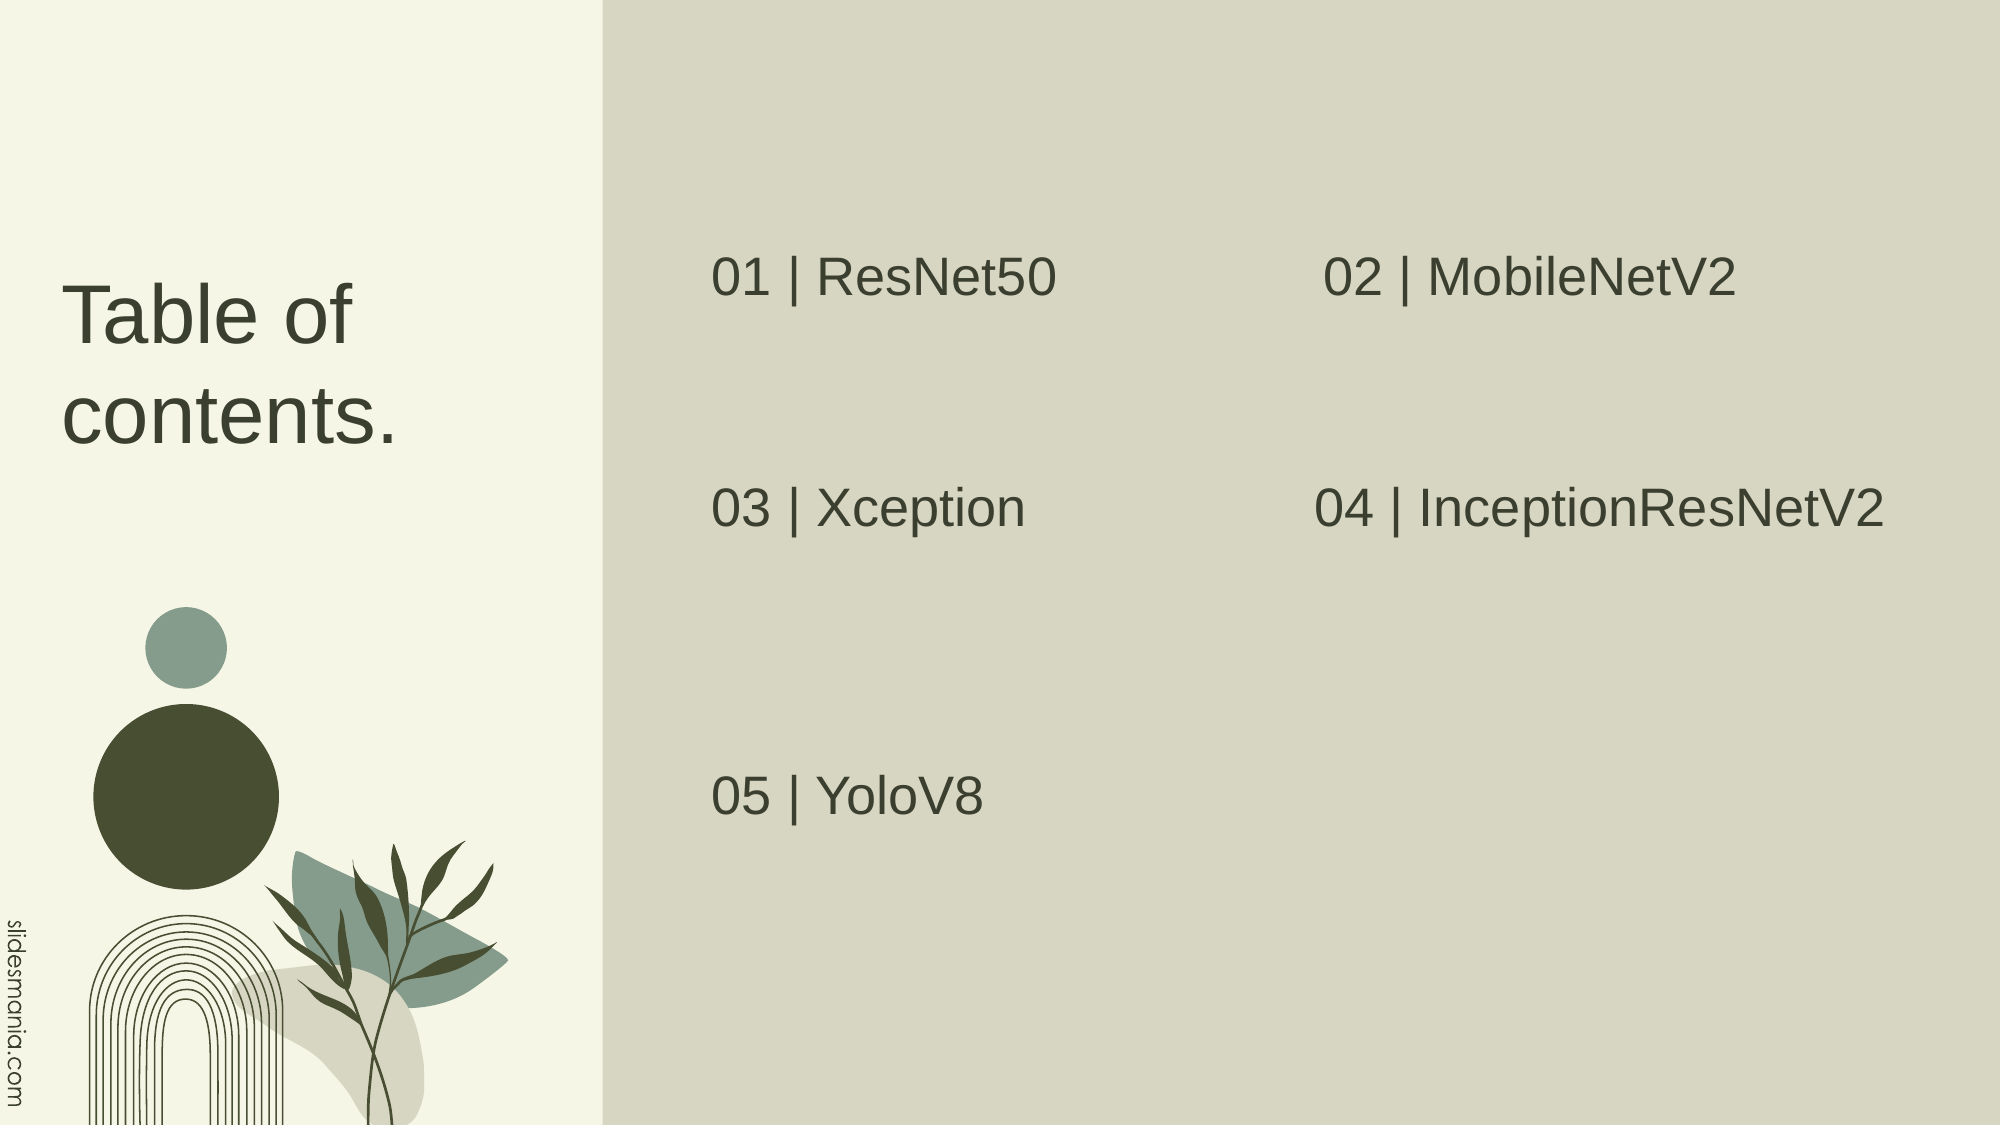

# Table of contents.
01 | ResNet50
02 | MobileNetV2
03 | Xception
04 | InceptionResNetV2
05 | YoloV8